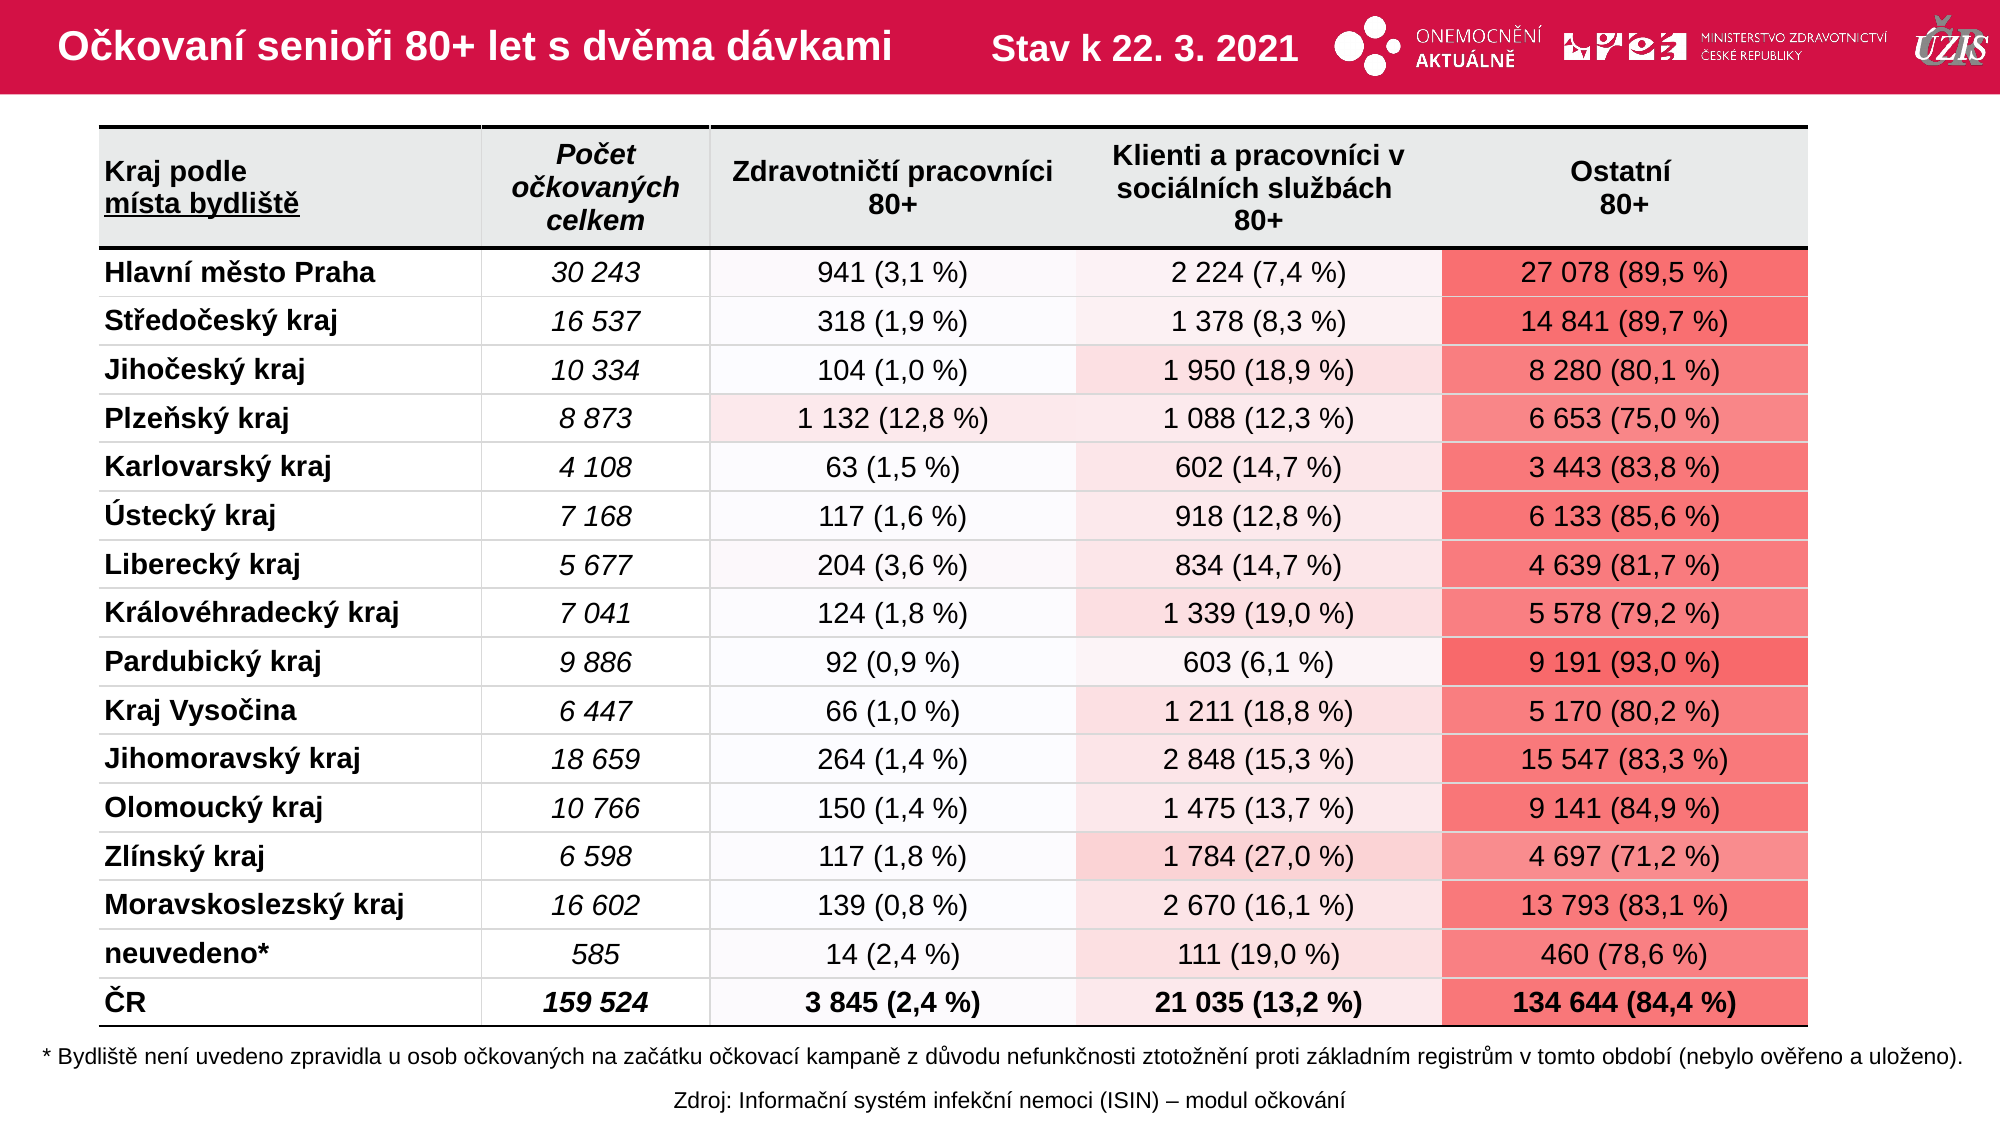

# Očkovaní senioři 80+ let s dvěma dávkami
Stav k 22. 3. 2021
| Kraj podle místa bydliště | Počet očkovaných celkem | Zdravotničtí pracovníci 80+ | Klienti a pracovníci v sociálních službách 80+ | Ostatní 80+ |
| --- | --- | --- | --- | --- |
| Hlavní město Praha | 30 243 | 941 (3,1 %) | 2 224 (7,4 %) | 27 078 (89,5 %) |
| Středočeský kraj | 16 537 | 318 (1,9 %) | 1 378 (8,3 %) | 14 841 (89,7 %) |
| Jihočeský kraj | 10 334 | 104 (1,0 %) | 1 950 (18,9 %) | 8 280 (80,1 %) |
| Plzeňský kraj | 8 873 | 1 132 (12,8 %) | 1 088 (12,3 %) | 6 653 (75,0 %) |
| Karlovarský kraj | 4 108 | 63 (1,5 %) | 602 (14,7 %) | 3 443 (83,8 %) |
| Ústecký kraj | 7 168 | 117 (1,6 %) | 918 (12,8 %) | 6 133 (85,6 %) |
| Liberecký kraj | 5 677 | 204 (3,6 %) | 834 (14,7 %) | 4 639 (81,7 %) |
| Královéhradecký kraj | 7 041 | 124 (1,8 %) | 1 339 (19,0 %) | 5 578 (79,2 %) |
| Pardubický kraj | 9 886 | 92 (0,9 %) | 603 (6,1 %) | 9 191 (93,0 %) |
| Kraj Vysočina | 6 447 | 66 (1,0 %) | 1 211 (18,8 %) | 5 170 (80,2 %) |
| Jihomoravský kraj | 18 659 | 264 (1,4 %) | 2 848 (15,3 %) | 15 547 (83,3 %) |
| Olomoucký kraj | 10 766 | 150 (1,4 %) | 1 475 (13,7 %) | 9 141 (84,9 %) |
| Zlínský kraj | 6 598 | 117 (1,8 %) | 1 784 (27,0 %) | 4 697 (71,2 %) |
| Moravskoslezský kraj | 16 602 | 139 (0,8 %) | 2 670 (16,1 %) | 13 793 (83,1 %) |
| neuvedeno\* | 585 | 14 (2,4 %) | 111 (19,0 %) | 460 (78,6 %) |
| ČR | 159 524 | 3 845 (2,4 %) | 21 035 (13,2 %) | 134 644 (84,4 %) |
|  |  |  |
| --- | --- | --- |
|  |  |  |
|  |  |  |
|  |  |  |
|  |  |  |
|  |  |  |
|  |  |  |
|  |  |  |
|  |  |  |
|  |  |  |
|  |  |  |
|  |  |  |
|  |  |  |
|  |  |  |
|  |  |  |
|  |  |  |
* Bydliště není uvedeno zpravidla u osob očkovaných na začátku očkovací kampaně z důvodu nefunkčnosti ztotožnění proti základním registrům v tomto období (nebylo ověřeno a uloženo).
Zdroj: Informační systém infekční nemoci (ISIN) – modul očkování